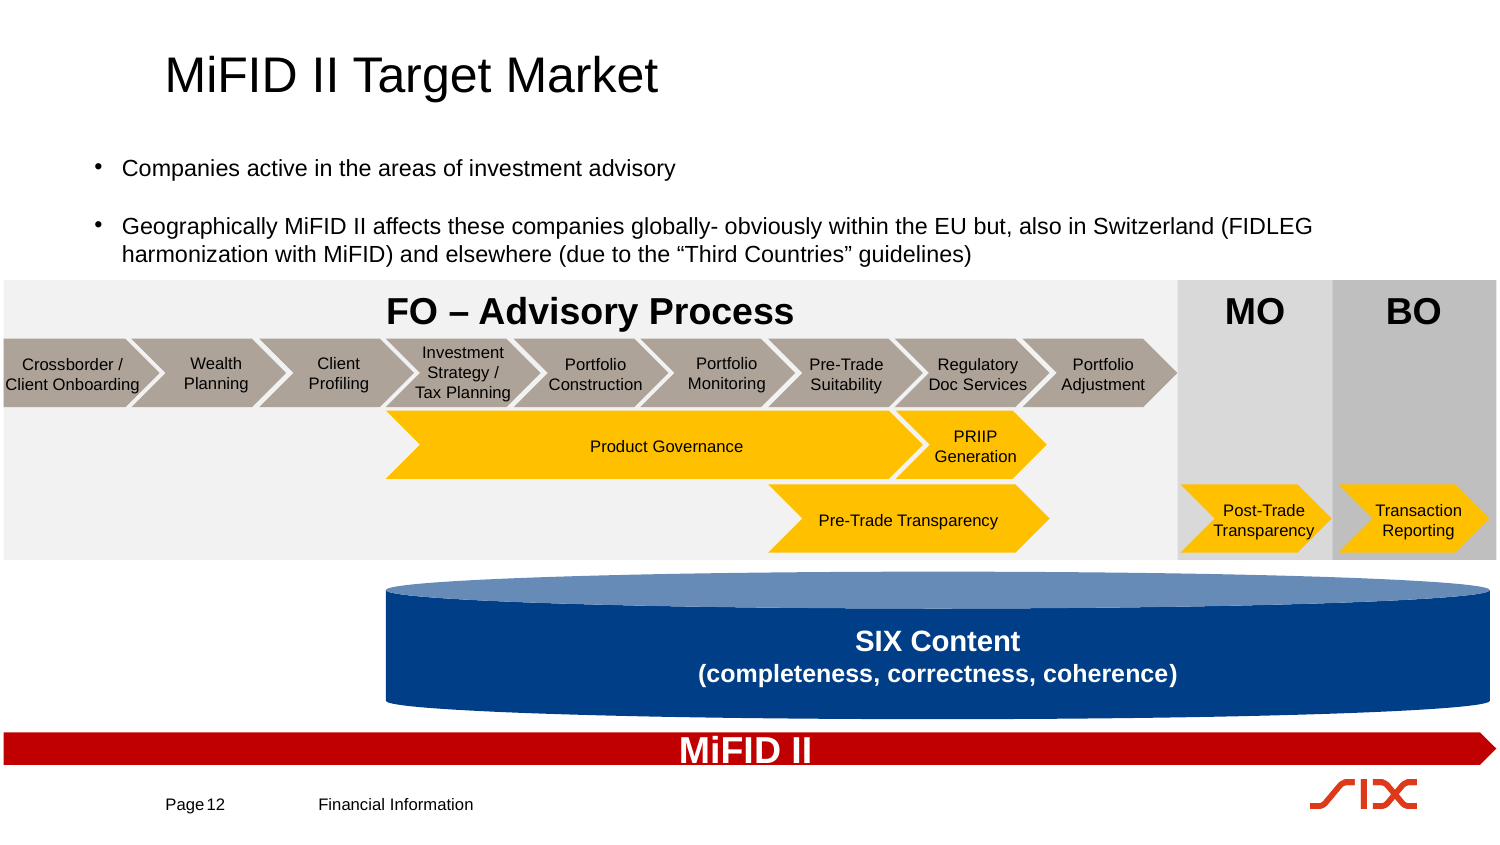

# MiFID II Target Market
Companies active in the areas of investment advisory
Geographically MiFID II affects these companies globally- obviously within the EU but, also in Switzerland (FIDLEG harmonization with MiFID) and elsewhere (due to the “Third Countries” guidelines)
FO – Advisory Process
MO
BO
Investment
Strategy /
Tax Planning

Portfolio
Monitoring
Wealth
Planning
Client
Profiling
Crossborder /
Client Onboarding
Portfolio
Construction
Pre-Trade
Suitability
Regulatory
Doc Services
Portfolio
Adjustment

PRIIP
Generation
Product Governance

Post-Trade
Transparency
Transaction
Reporting
Pre-Trade Transparency
SIX Content
(completeness, correctness, coherence)

MiFID II
12
Page